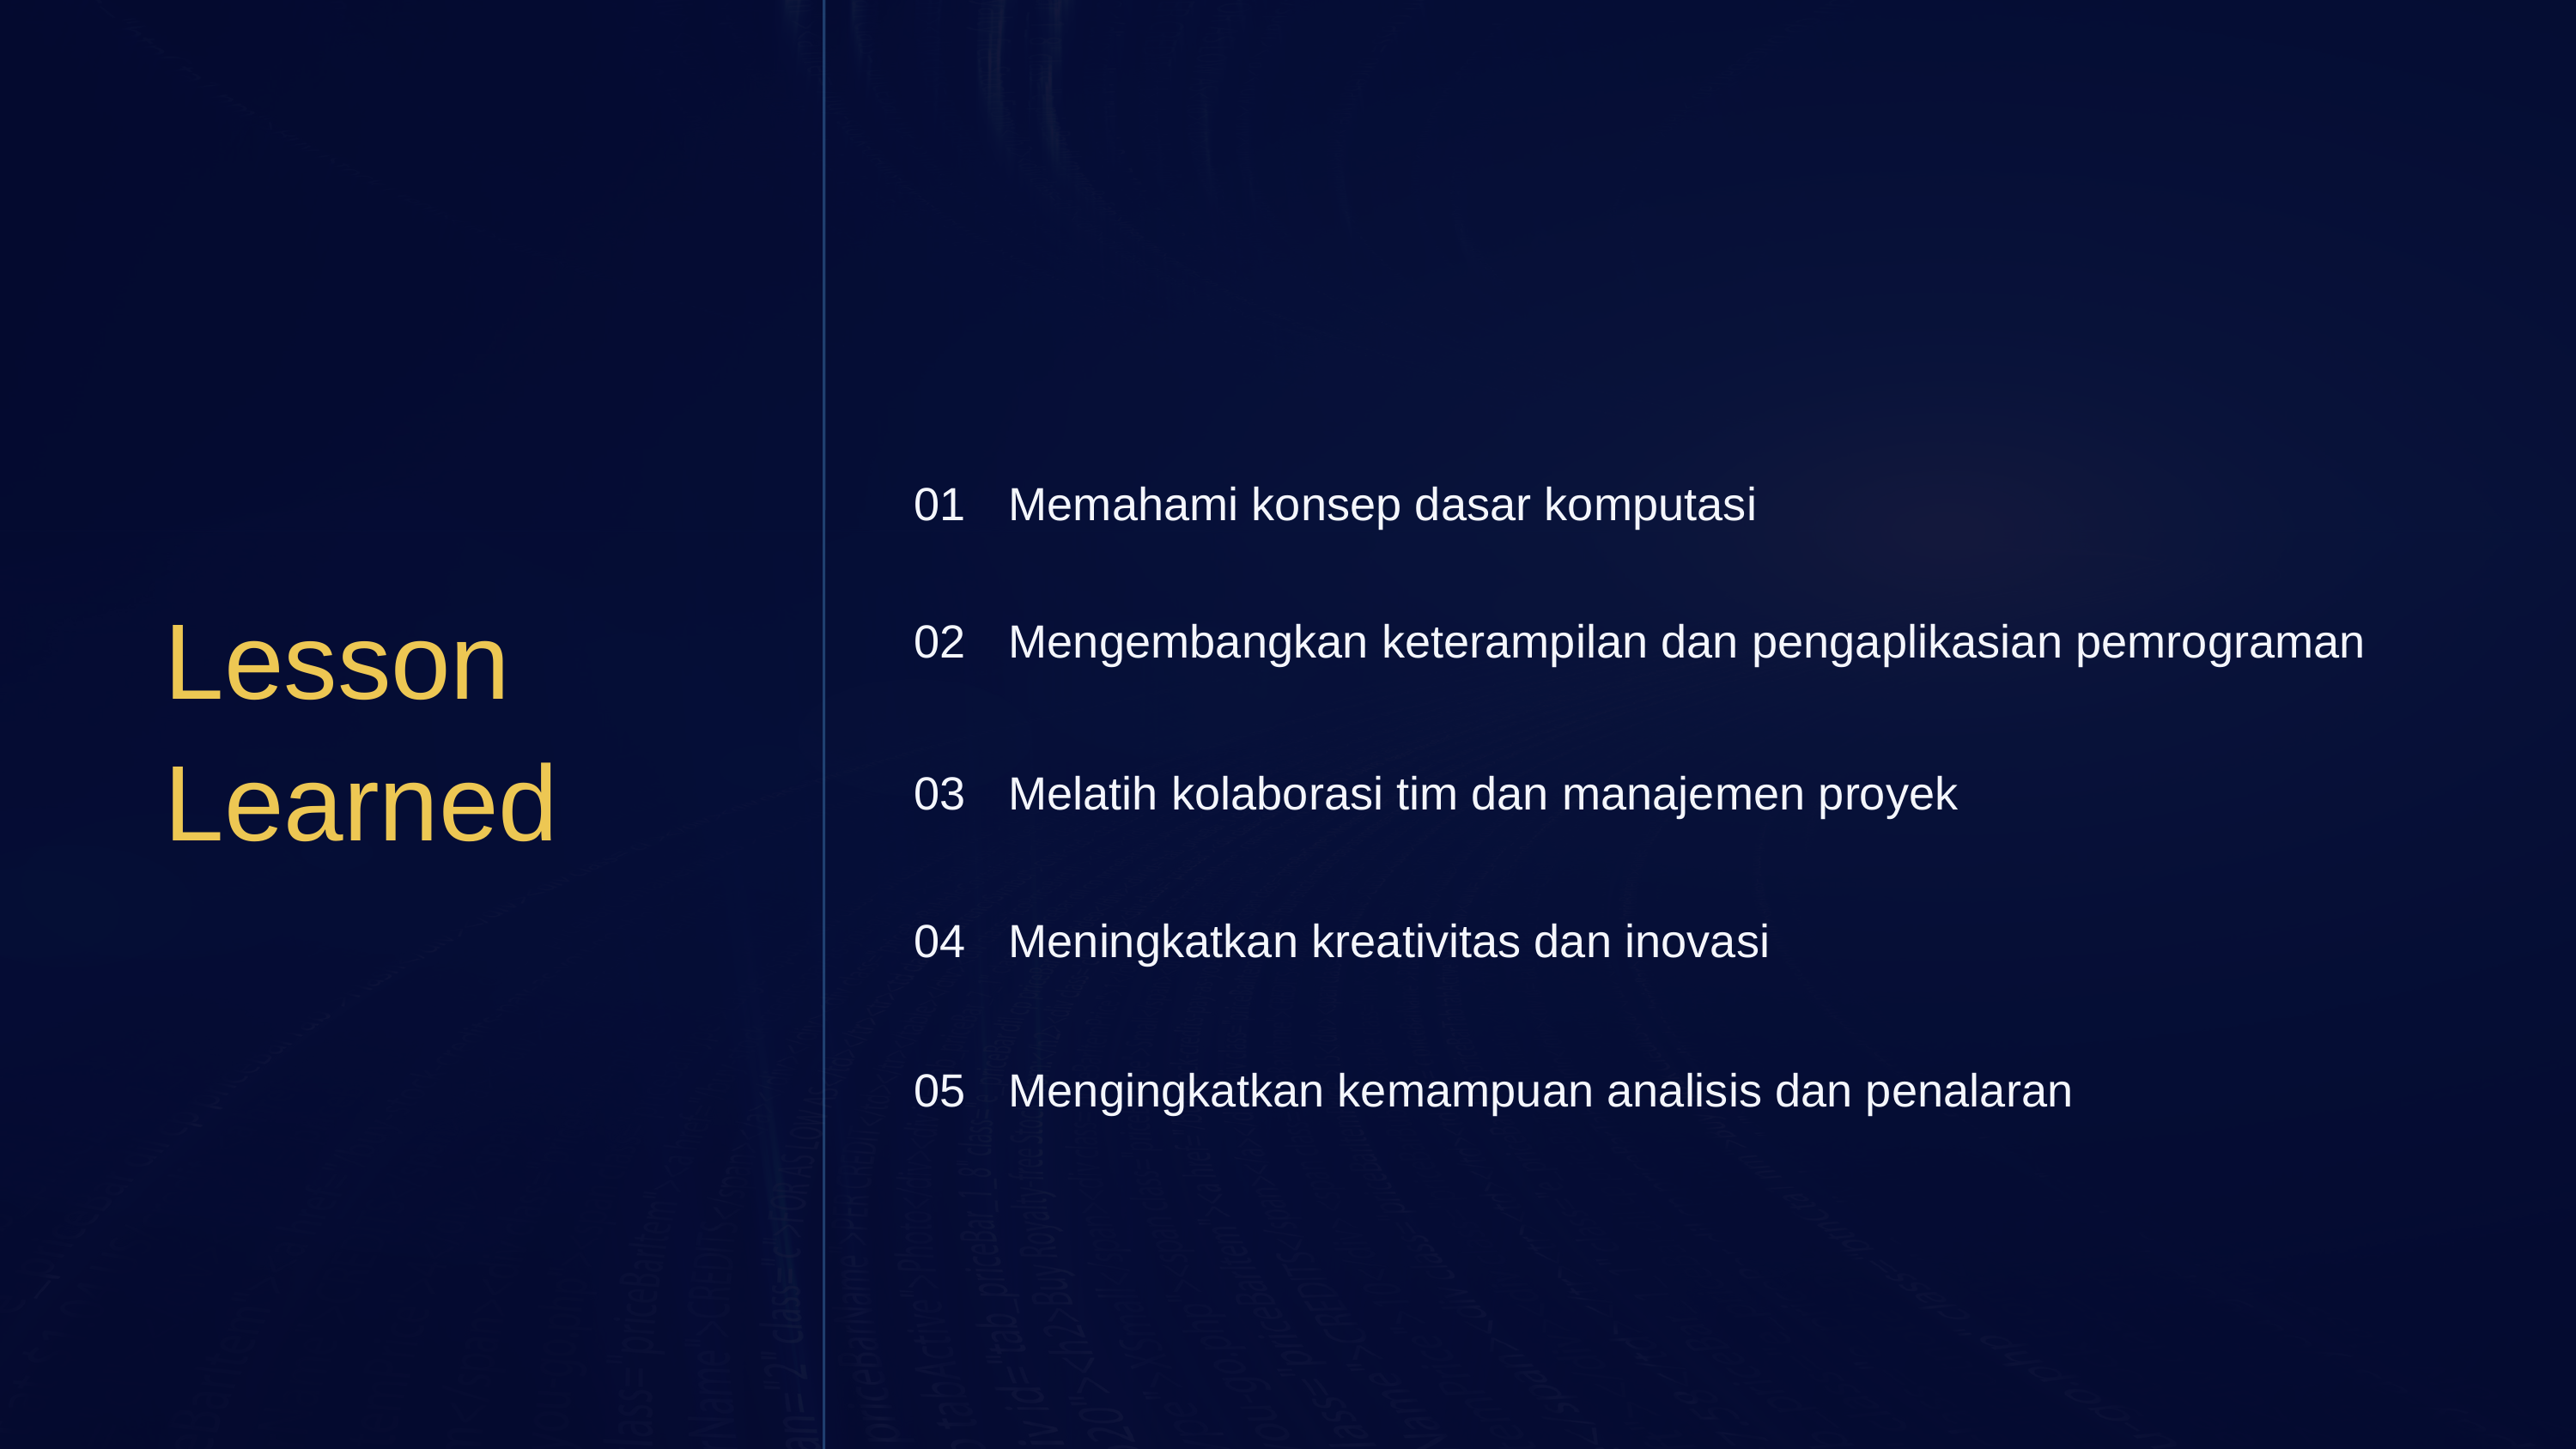

| 01 | Memahami konsep dasar komputasi |
| --- | --- |
| 02 | Mengembangkan keterampilan dan pengaplikasian pemrograman |
| 03 | Melatih kolaborasi tim dan manajemen proyek |
| 04 | Meningkatkan kreativitas dan inovasi |
| 05 | Mengingkatkan kemampuan analisis dan penalaran |
Lesson
Learned